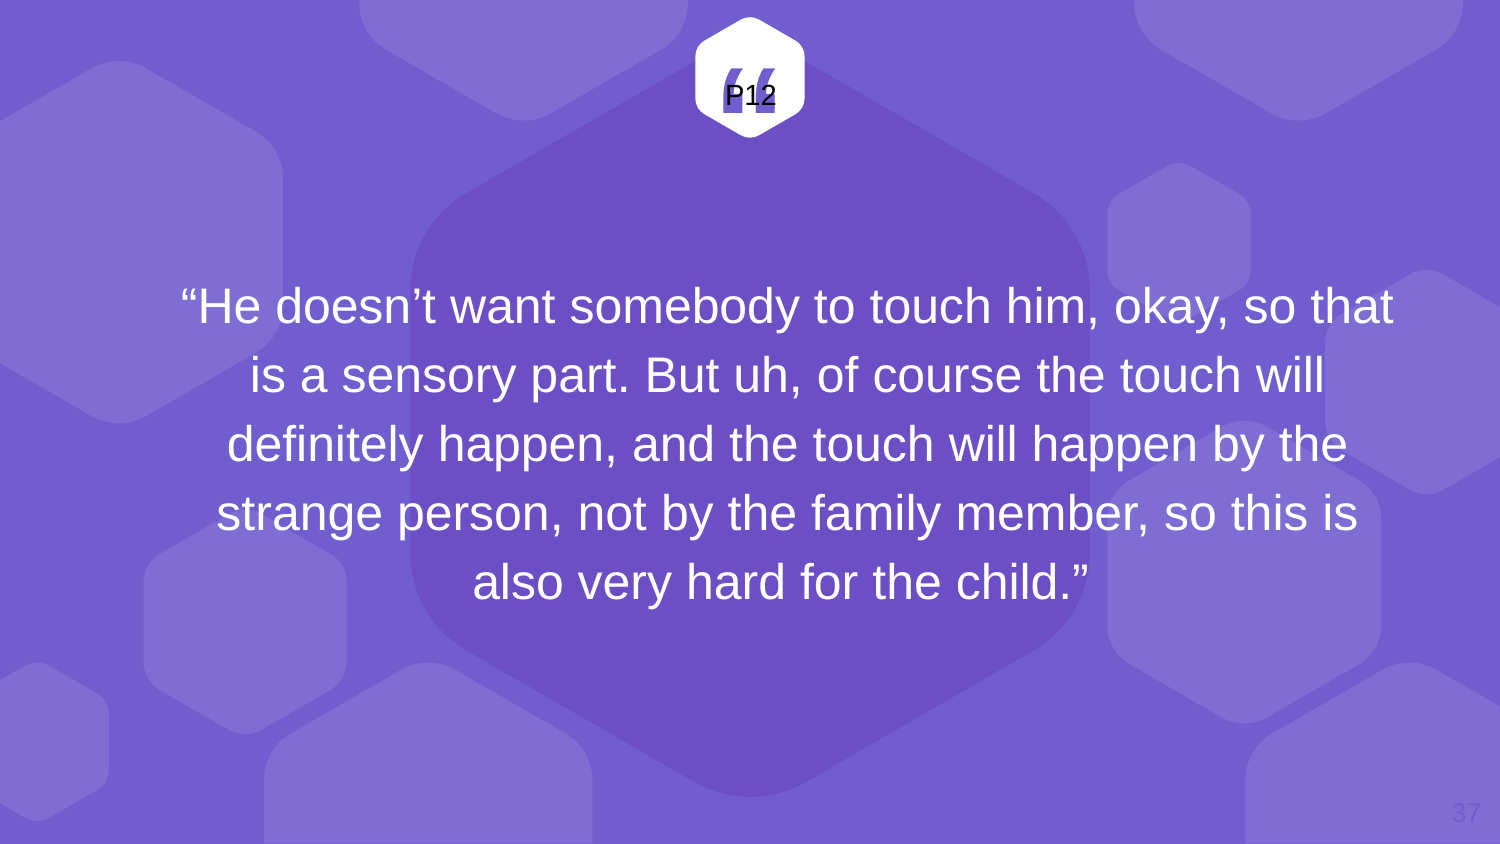

P12
“He doesn’t want somebody to touch him, okay, so that is a sensory part. But uh, of course the touch will definitely happen, and the touch will happen by the strange person, not by the family member, so this is also very hard for the child.”
37